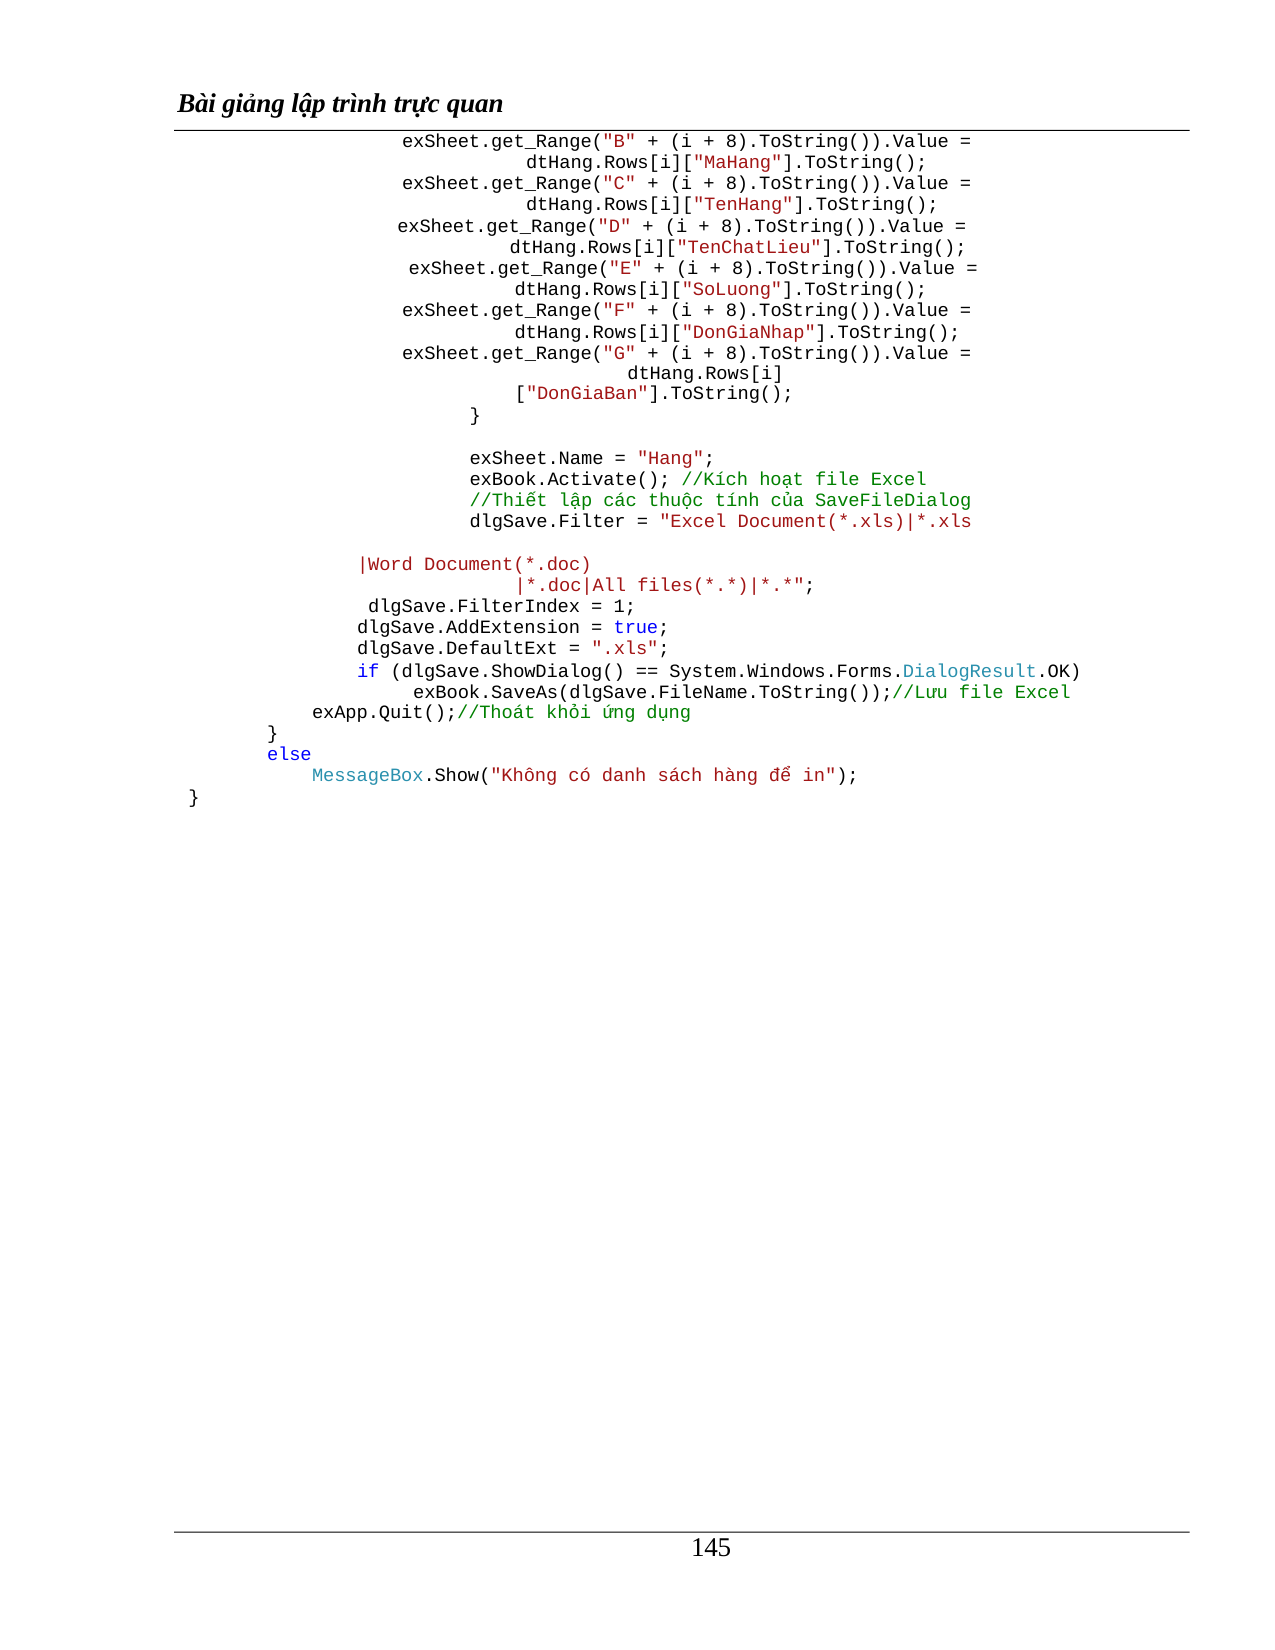

Bài giảng lập trình trực quan
exSheet.get_Range("B" + (i + 8).ToString()).Value =  dtHang.Rows[i]["MaHang"].ToString();
exSheet.get_Range("C" + (i + 8).ToString()).Value =  dtHang.Rows[i]["TenHang"].ToString();
exSheet.get_Range("D" + (i + 8).ToString()).Value =  dtHang.Rows[i]["TenChatLieu"].ToString();  exSheet.get_Range("E" + (i + 8).ToString()).Value =
dtHang.Rows[i]["SoLuong"].ToString();  exSheet.get_Range("F" + (i + 8).ToString()).Value =
dtHang.Rows[i]["DonGiaNhap"].ToString();  exSheet.get_Range("G" + (i + 8).ToString()).Value =
dtHang.Rows[i]["DonGiaBan"].ToString();
}

exSheet.Name = "Hang";
exBook.Activate(); //Kích hoạt file Excel
//Thiết lập các thuộc tính của SaveFileDialog
dlgSave.Filter = "Excel Document(*.xls)|*.xls	|Word Document(*.doc)
|*.doc|All files(*.*)|*.*";  dlgSave.FilterIndex = 1;  dlgSave.AddExtension = true;  dlgSave.DefaultExt = ".xls";
if (dlgSave.ShowDialog() == System.Windows.Forms.DialogResult.OK)  exBook.SaveAs(dlgSave.FileName.ToString());//Lưu file Excel
exApp.Quit();//Thoát khỏi ứng dụng
}
else
MessageBox.Show("Không có danh sách hàng để in");
}
145